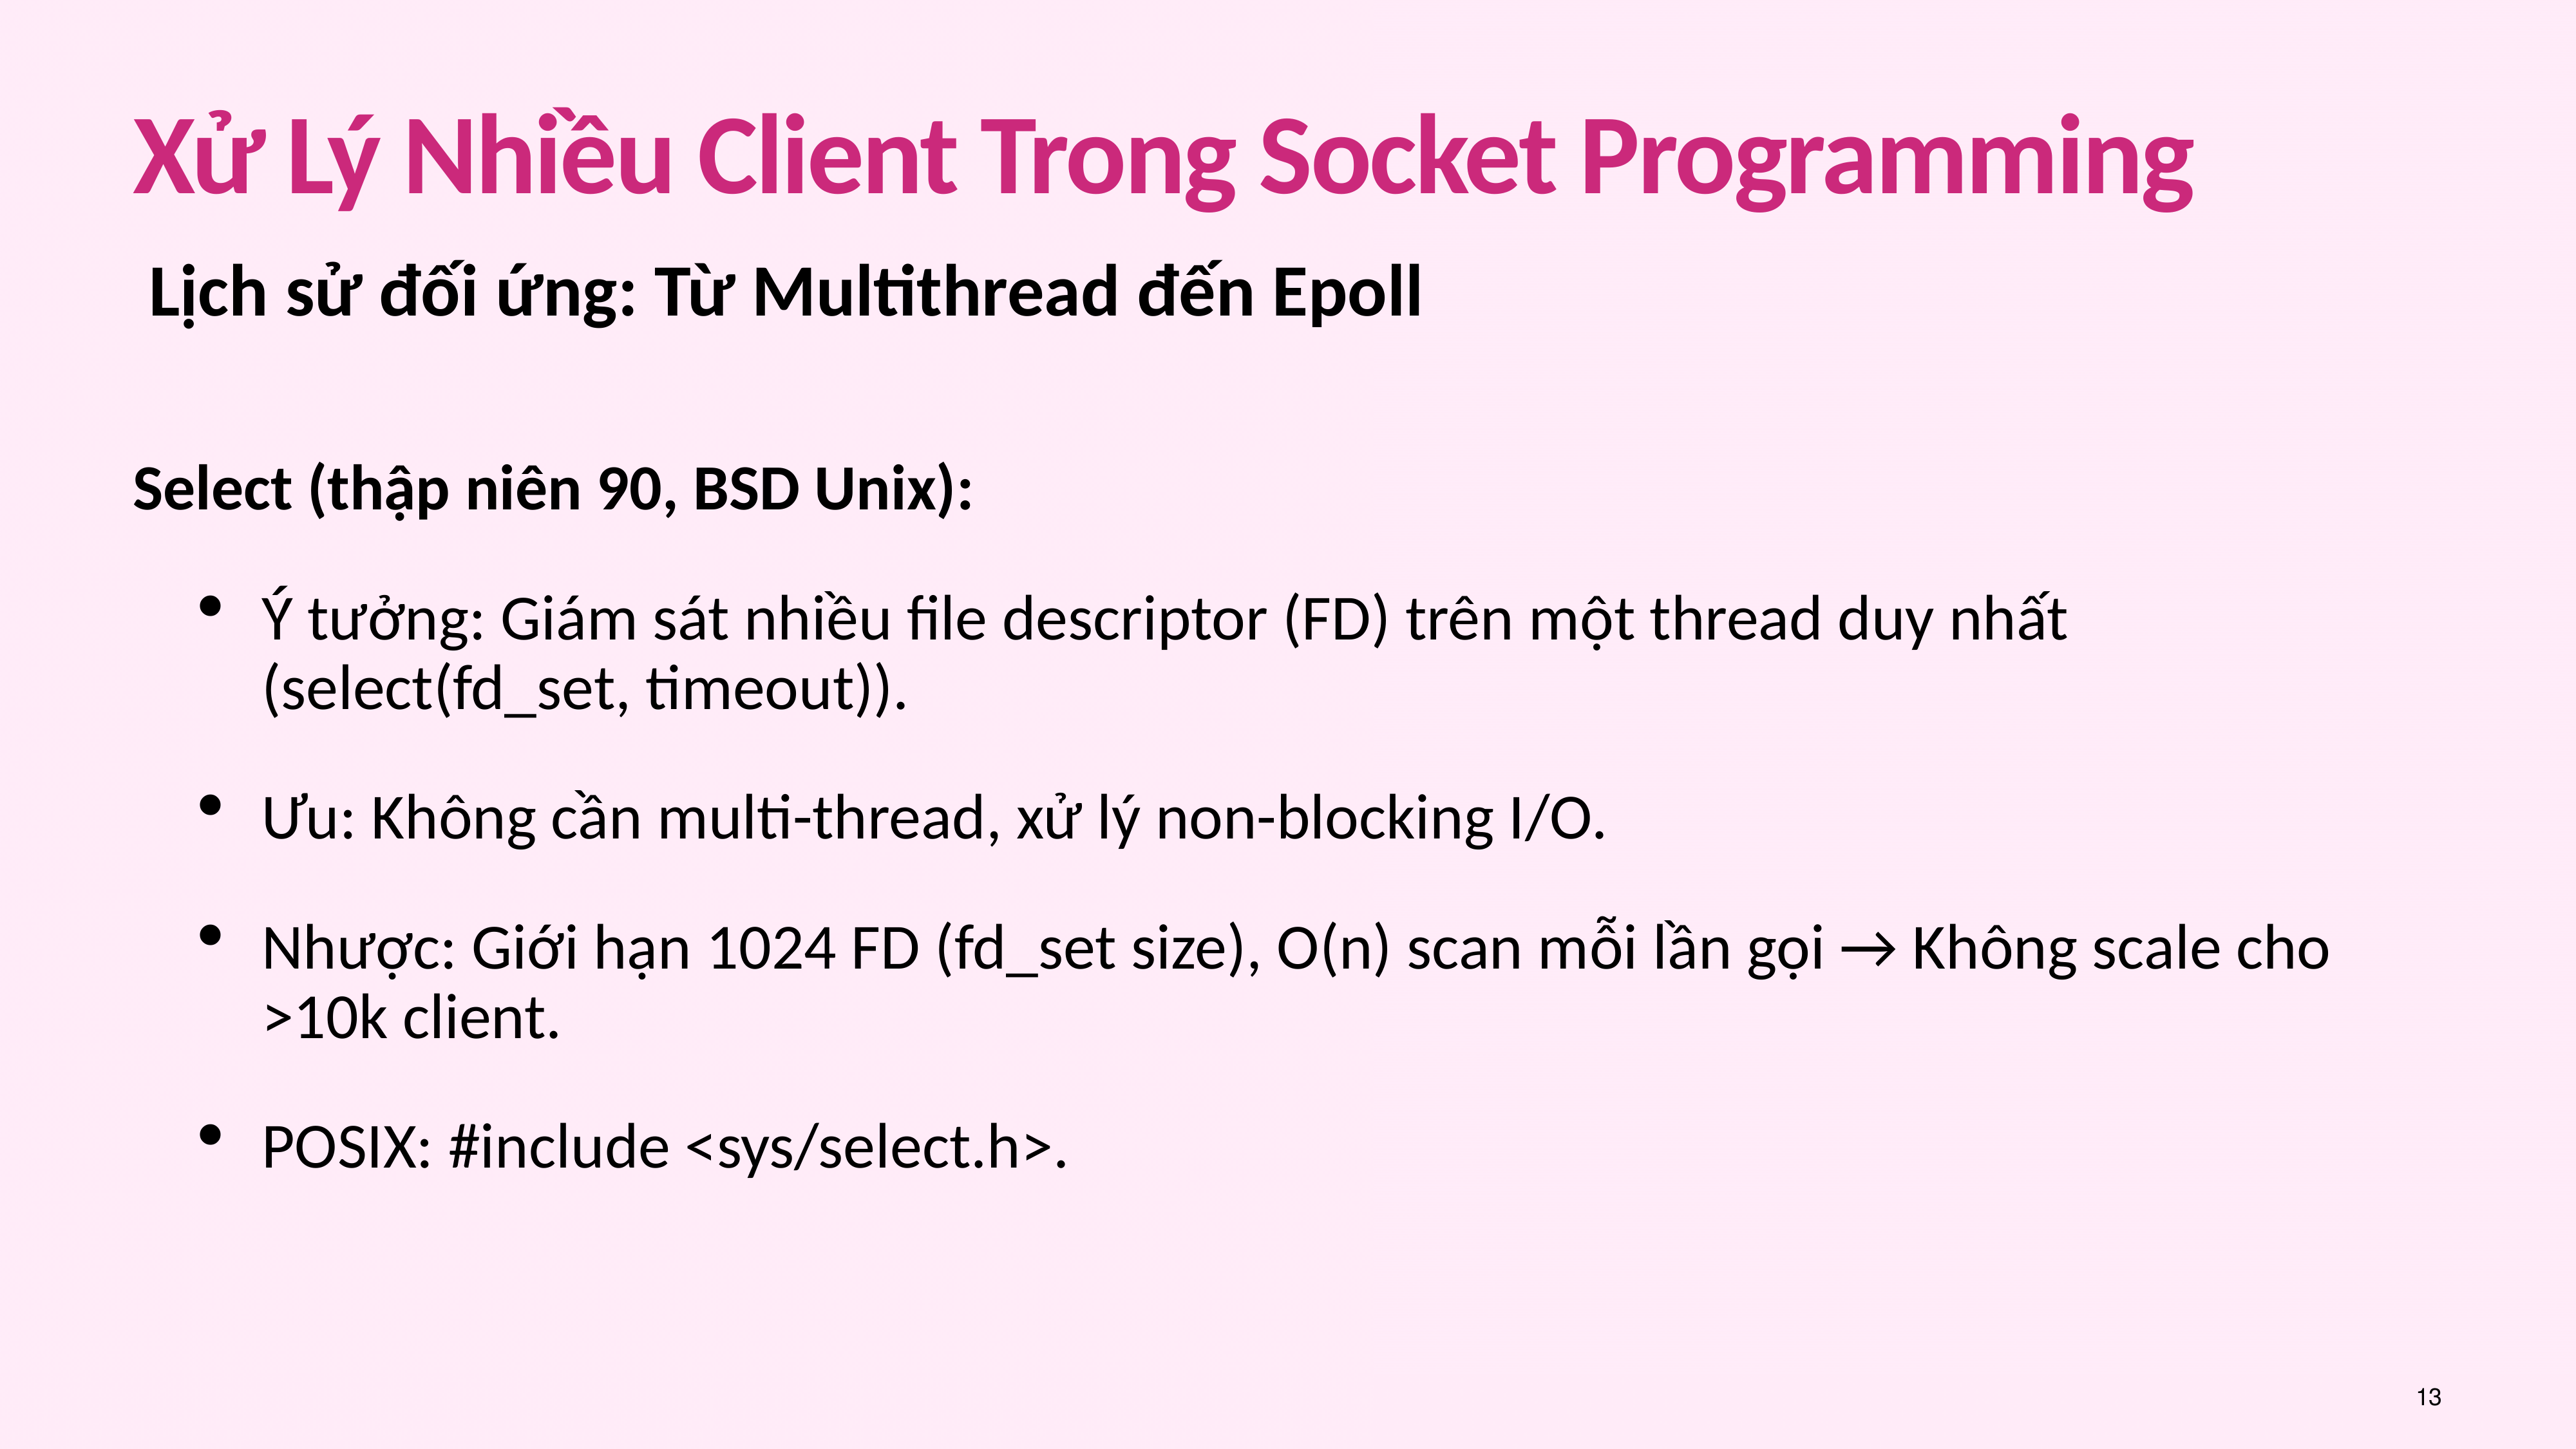

# Xử Lý Nhiều Client Trong Socket Programming
 Lịch sử đối ứng: Từ Multithread đến Epoll
Select (thập niên 90, BSD Unix):
Ý tưởng: Giám sát nhiều file descriptor (FD) trên một thread duy nhất (select(fd_set, timeout)).
Ưu: Không cần multi-thread, xử lý non-blocking I/O.
Nhược: Giới hạn 1024 FD (fd_set size), O(n) scan mỗi lần gọi → Không scale cho >10k client.
POSIX: #include <sys/select.h>.
13